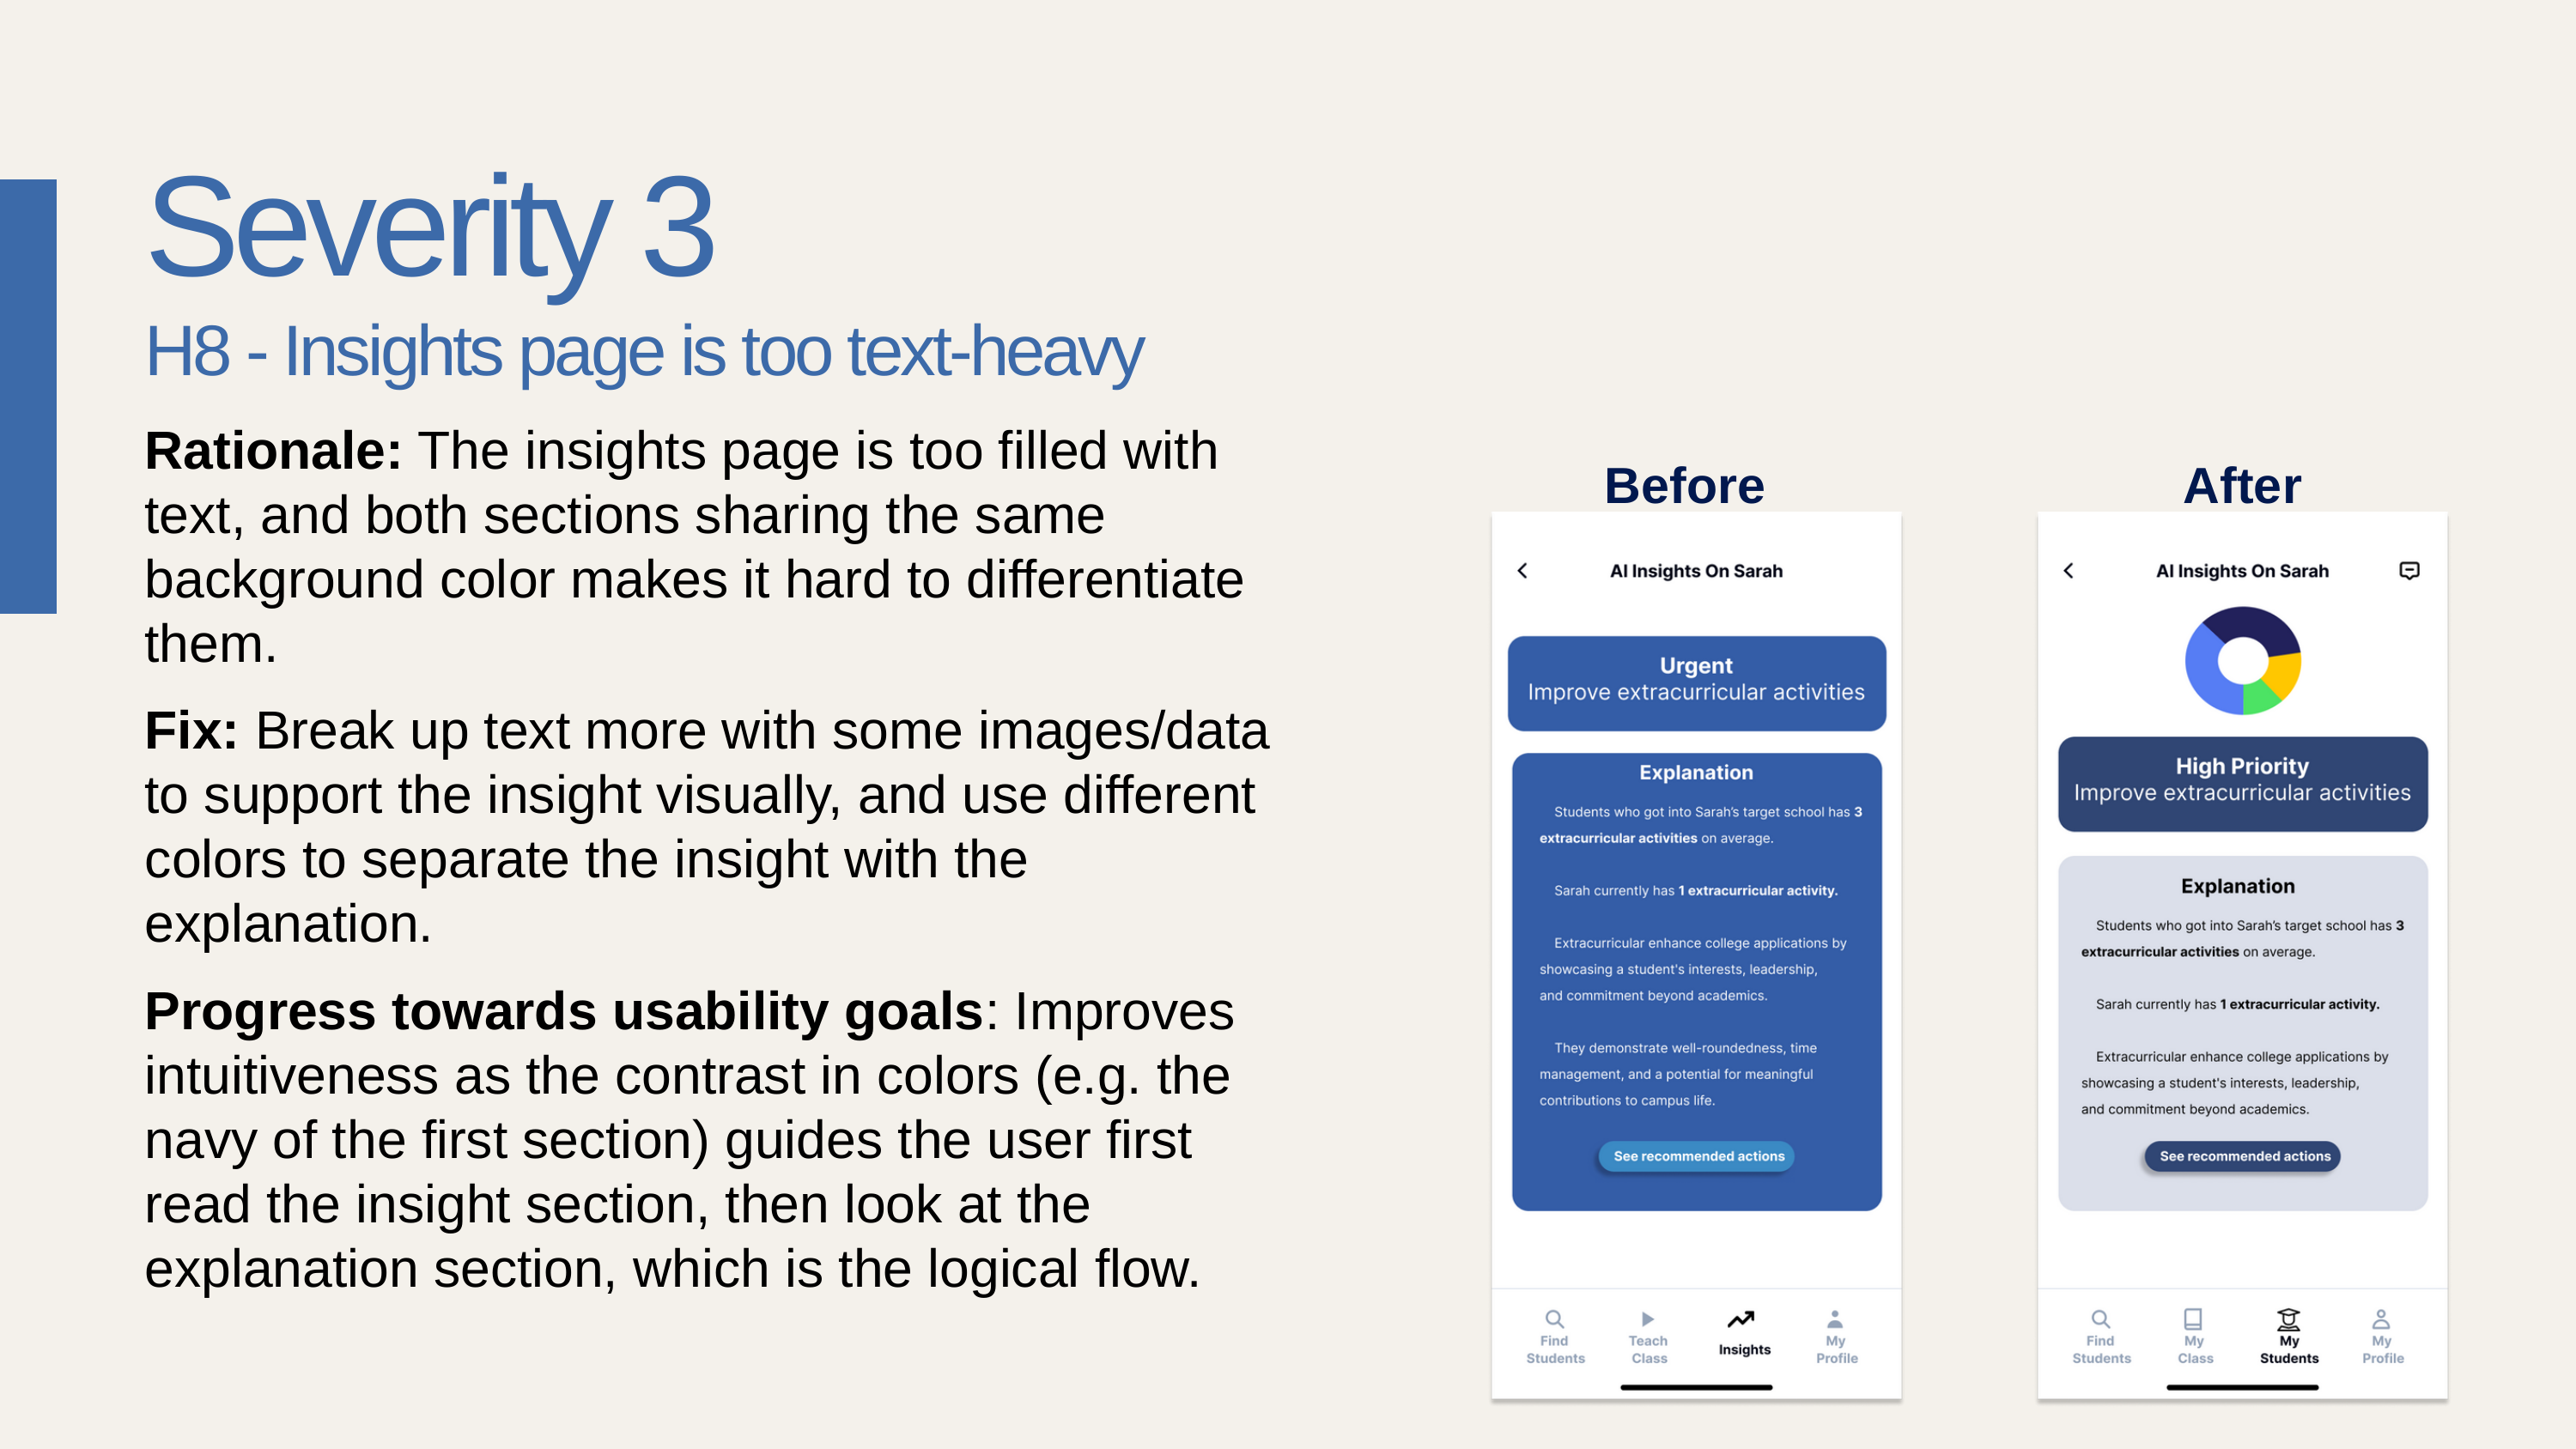

Severity 3
H8 - Insights page is too text-heavy

Rationale: The insights page is too filled with text, and both sections sharing the same background color makes it hard to differentiate them.
Before
After

Fix: Break up text more with some images/data to support the insight visually, and use different colors to separate the insight with the explanation.
Progress towards usability goals: Improves intuitiveness as the contrast in colors (e.g. the navy of the first section) guides the user first read the insight section, then look at the explanation section, which is the logical flow.